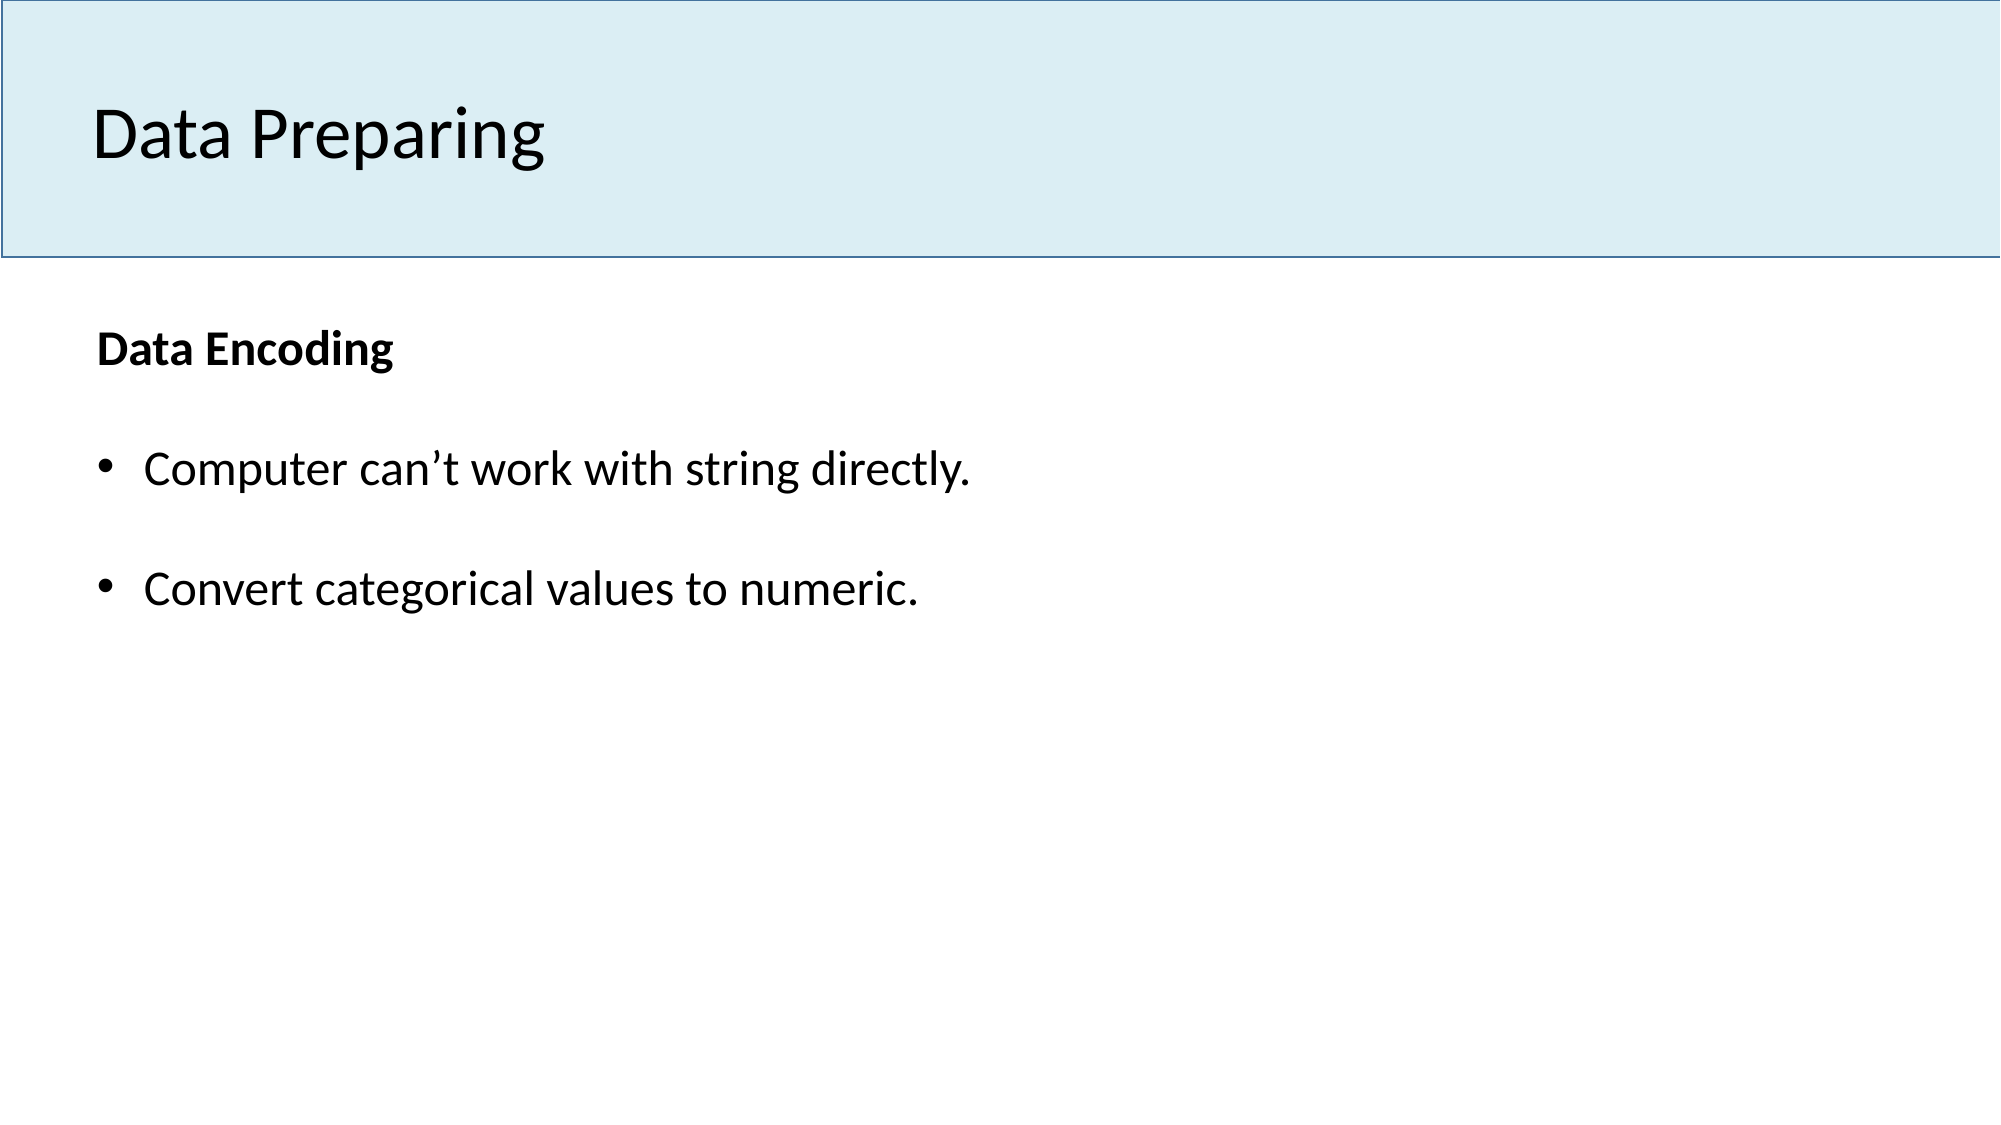

Data Preparing

Data Encoding

Computer can’t work with string directly.

Convert categorical values to numeric.